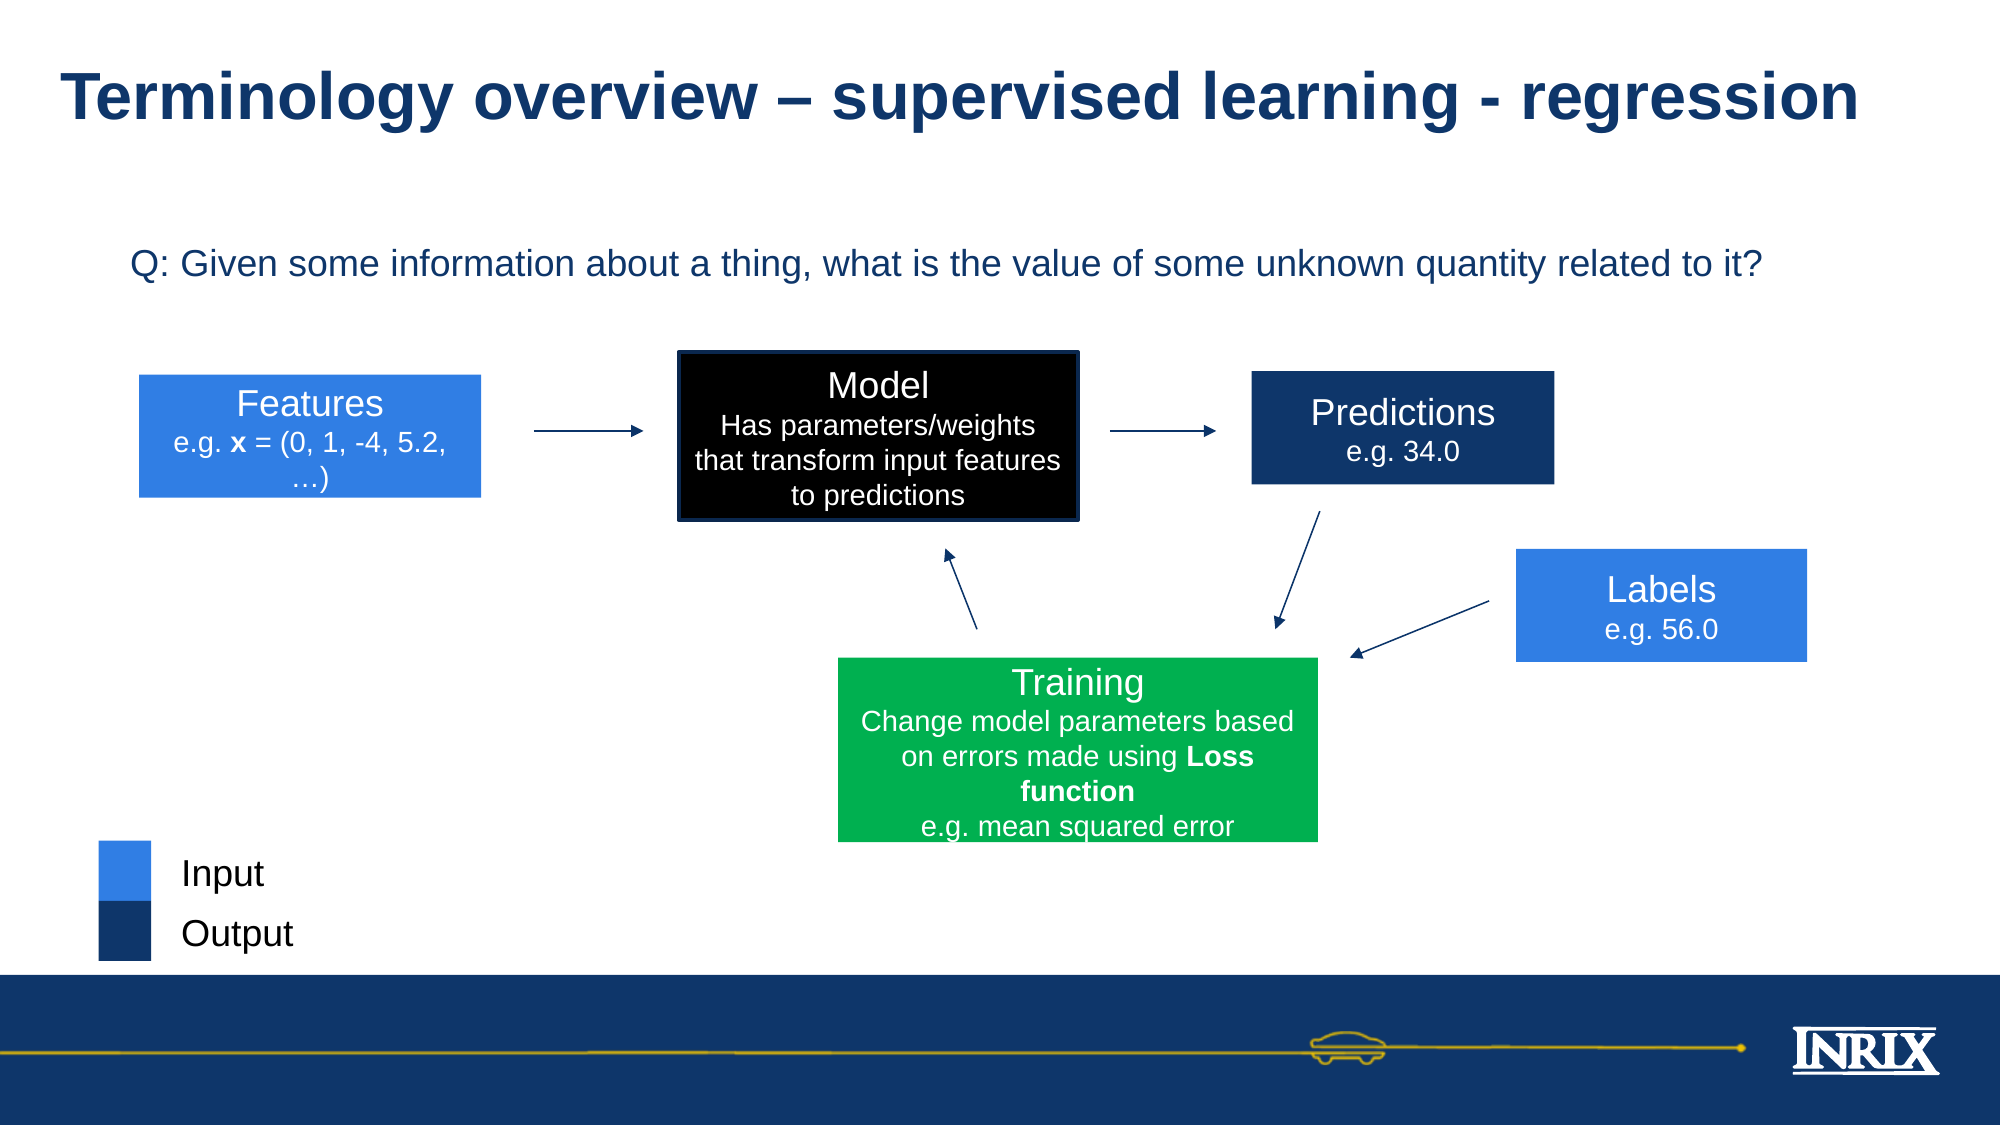

# Terminology overview – supervised learning - regression
Q: Given some information about a thing, what is the value of some unknown quantity related to it?
Model
Has parameters/weights that transform input features to predictions
Predictions
e.g. 34.0
Features
e.g. x = (0, 1, -4, 5.2, …)
Labels
e.g. 56.0
Training
Change model parameters based on errors made using Loss function
e.g. mean squared error

Input

Output